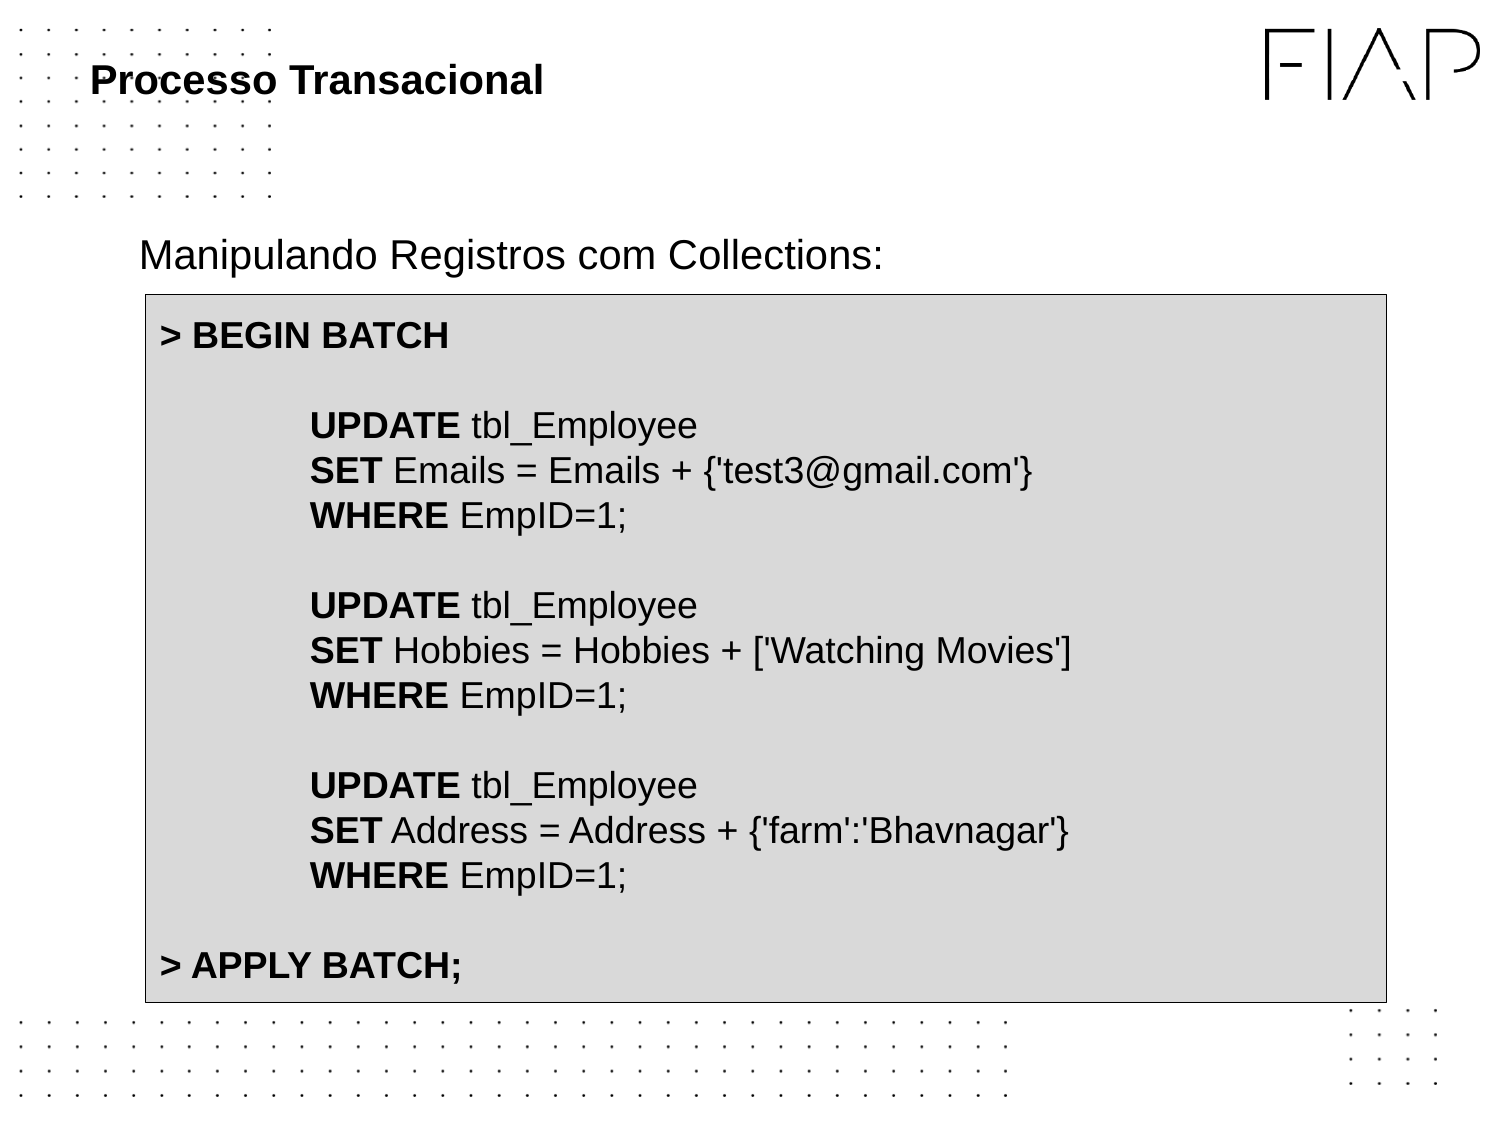

# Processo Transacional
Manipulando Registros com Collections:

> BEGIN BATCH

	UPDATE tbl_Employee
	SET Emails = Emails + {'test3@gmail.com'}
	WHERE EmpID=1;

	UPDATE tbl_Employee
	SET Hobbies = Hobbies + ['Watching Movies']
	WHERE EmpID=1;

	UPDATE tbl_Employee
	SET Address = Address + {'farm':'Bhavnagar'}
	WHERE EmpID=1;

> APPLY BATCH;